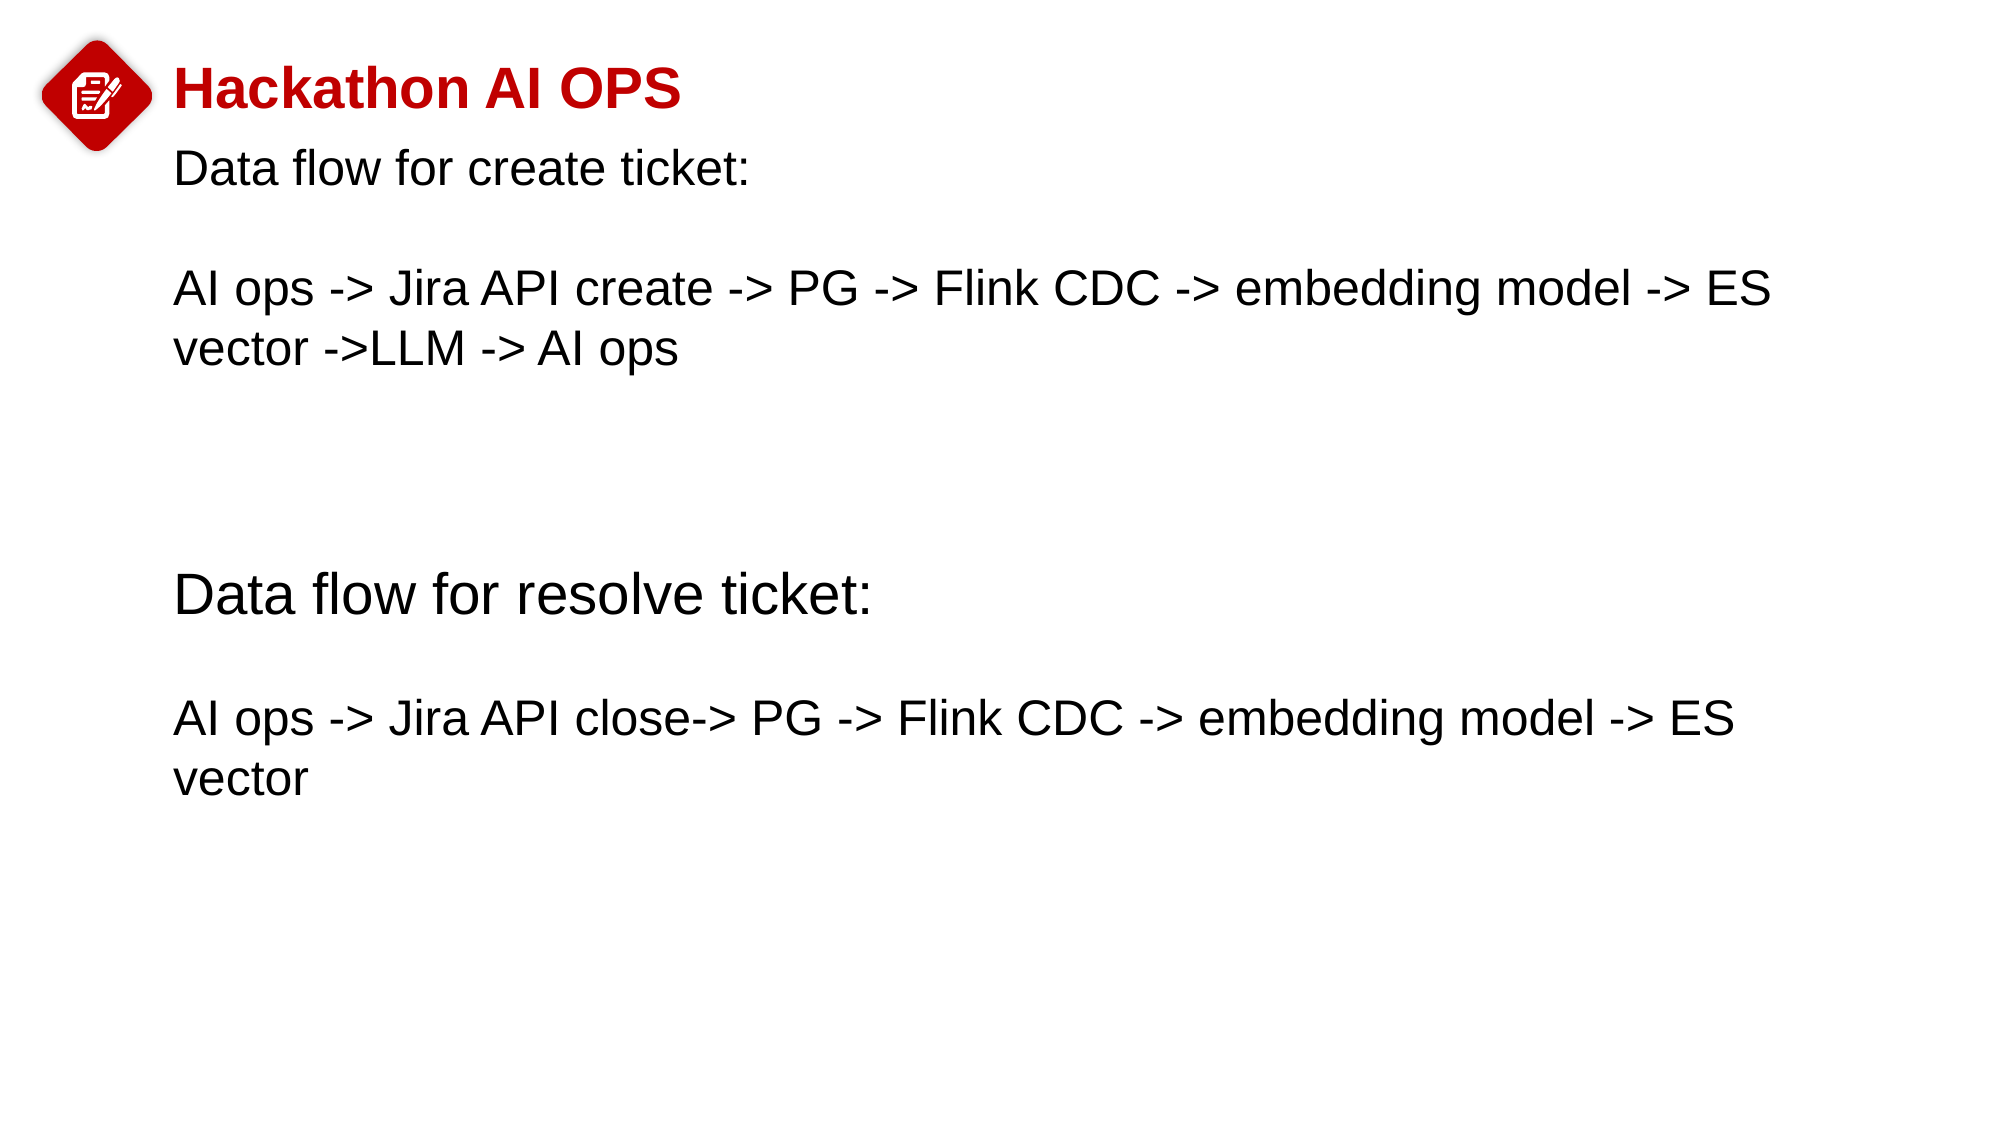

Hackathon AI OPS

Data flow for create ticket:

AI ops -> Jira API create -> PG -> Flink CDC -> embedding model -> ES vector ->LLM -> AI ops

Data flow for resolve ticket:

AI ops -> Jira API close-> PG -> Flink CDC -> embedding model -> ES vector